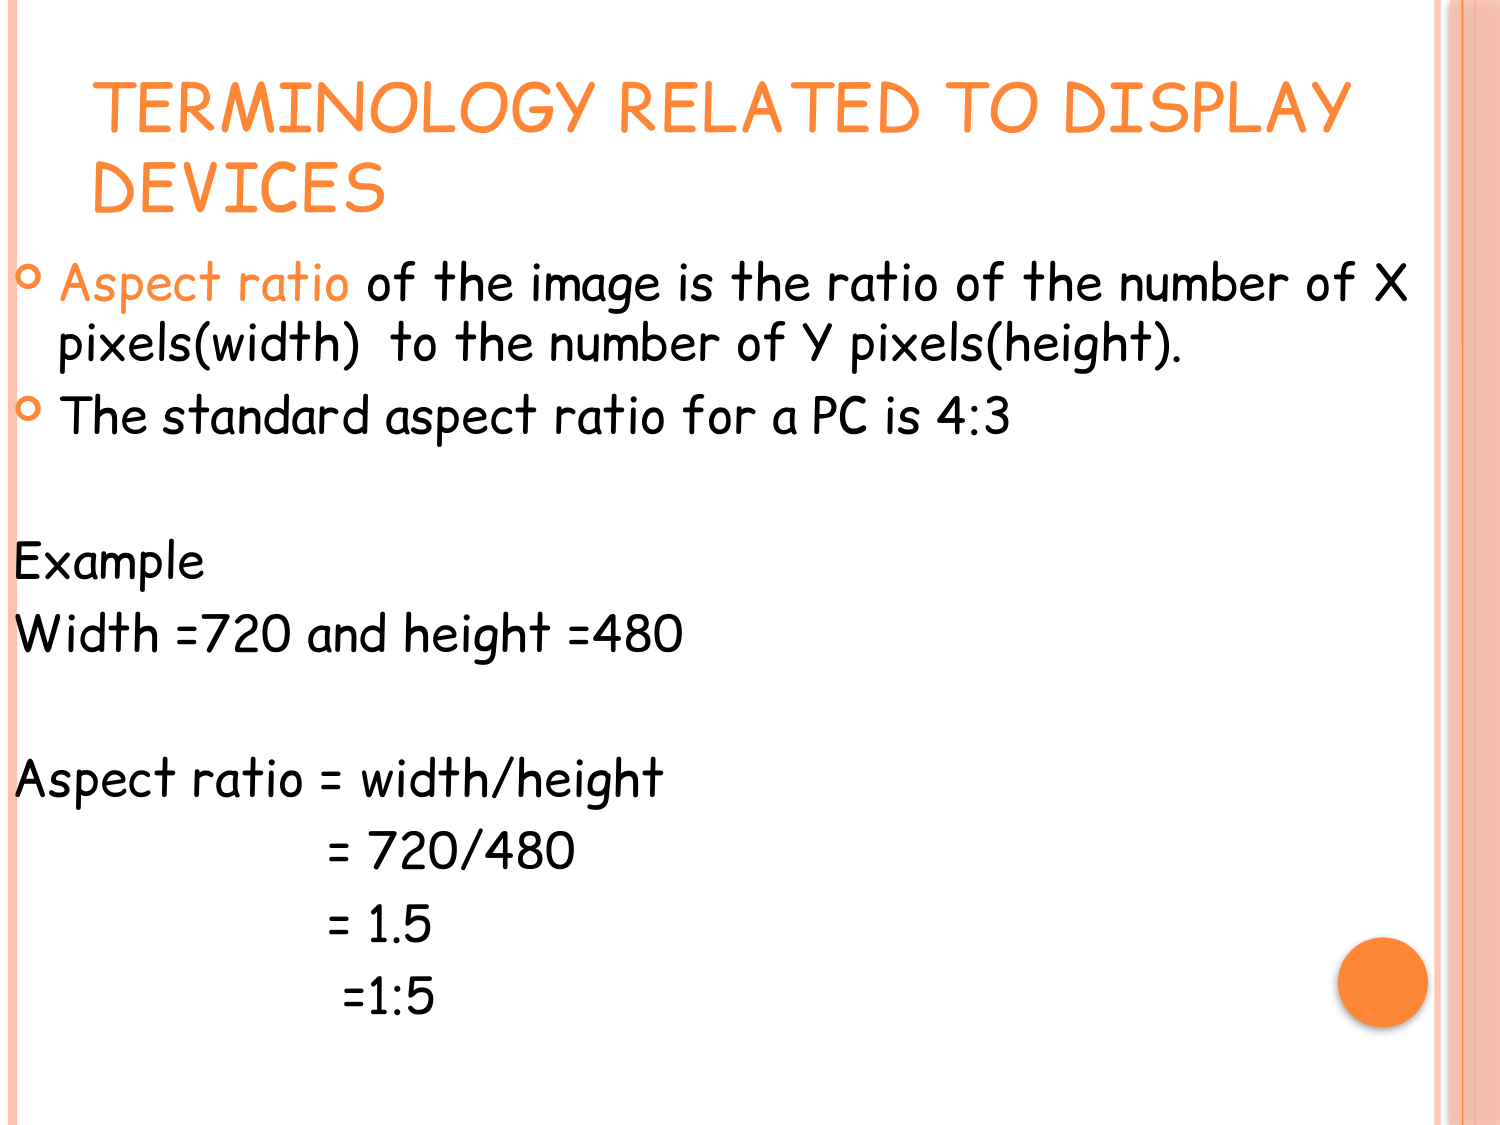

# Terminology related to display devices
Aspect ratio of the image is the ratio of the number of X pixels(width)  to the number of Y pixels(height).
The standard aspect ratio for a PC is 4:3

Example
Width =720 and height =480

Aspect ratio = width/height
                     = 720/480
                     = 1.5
                      =1:5